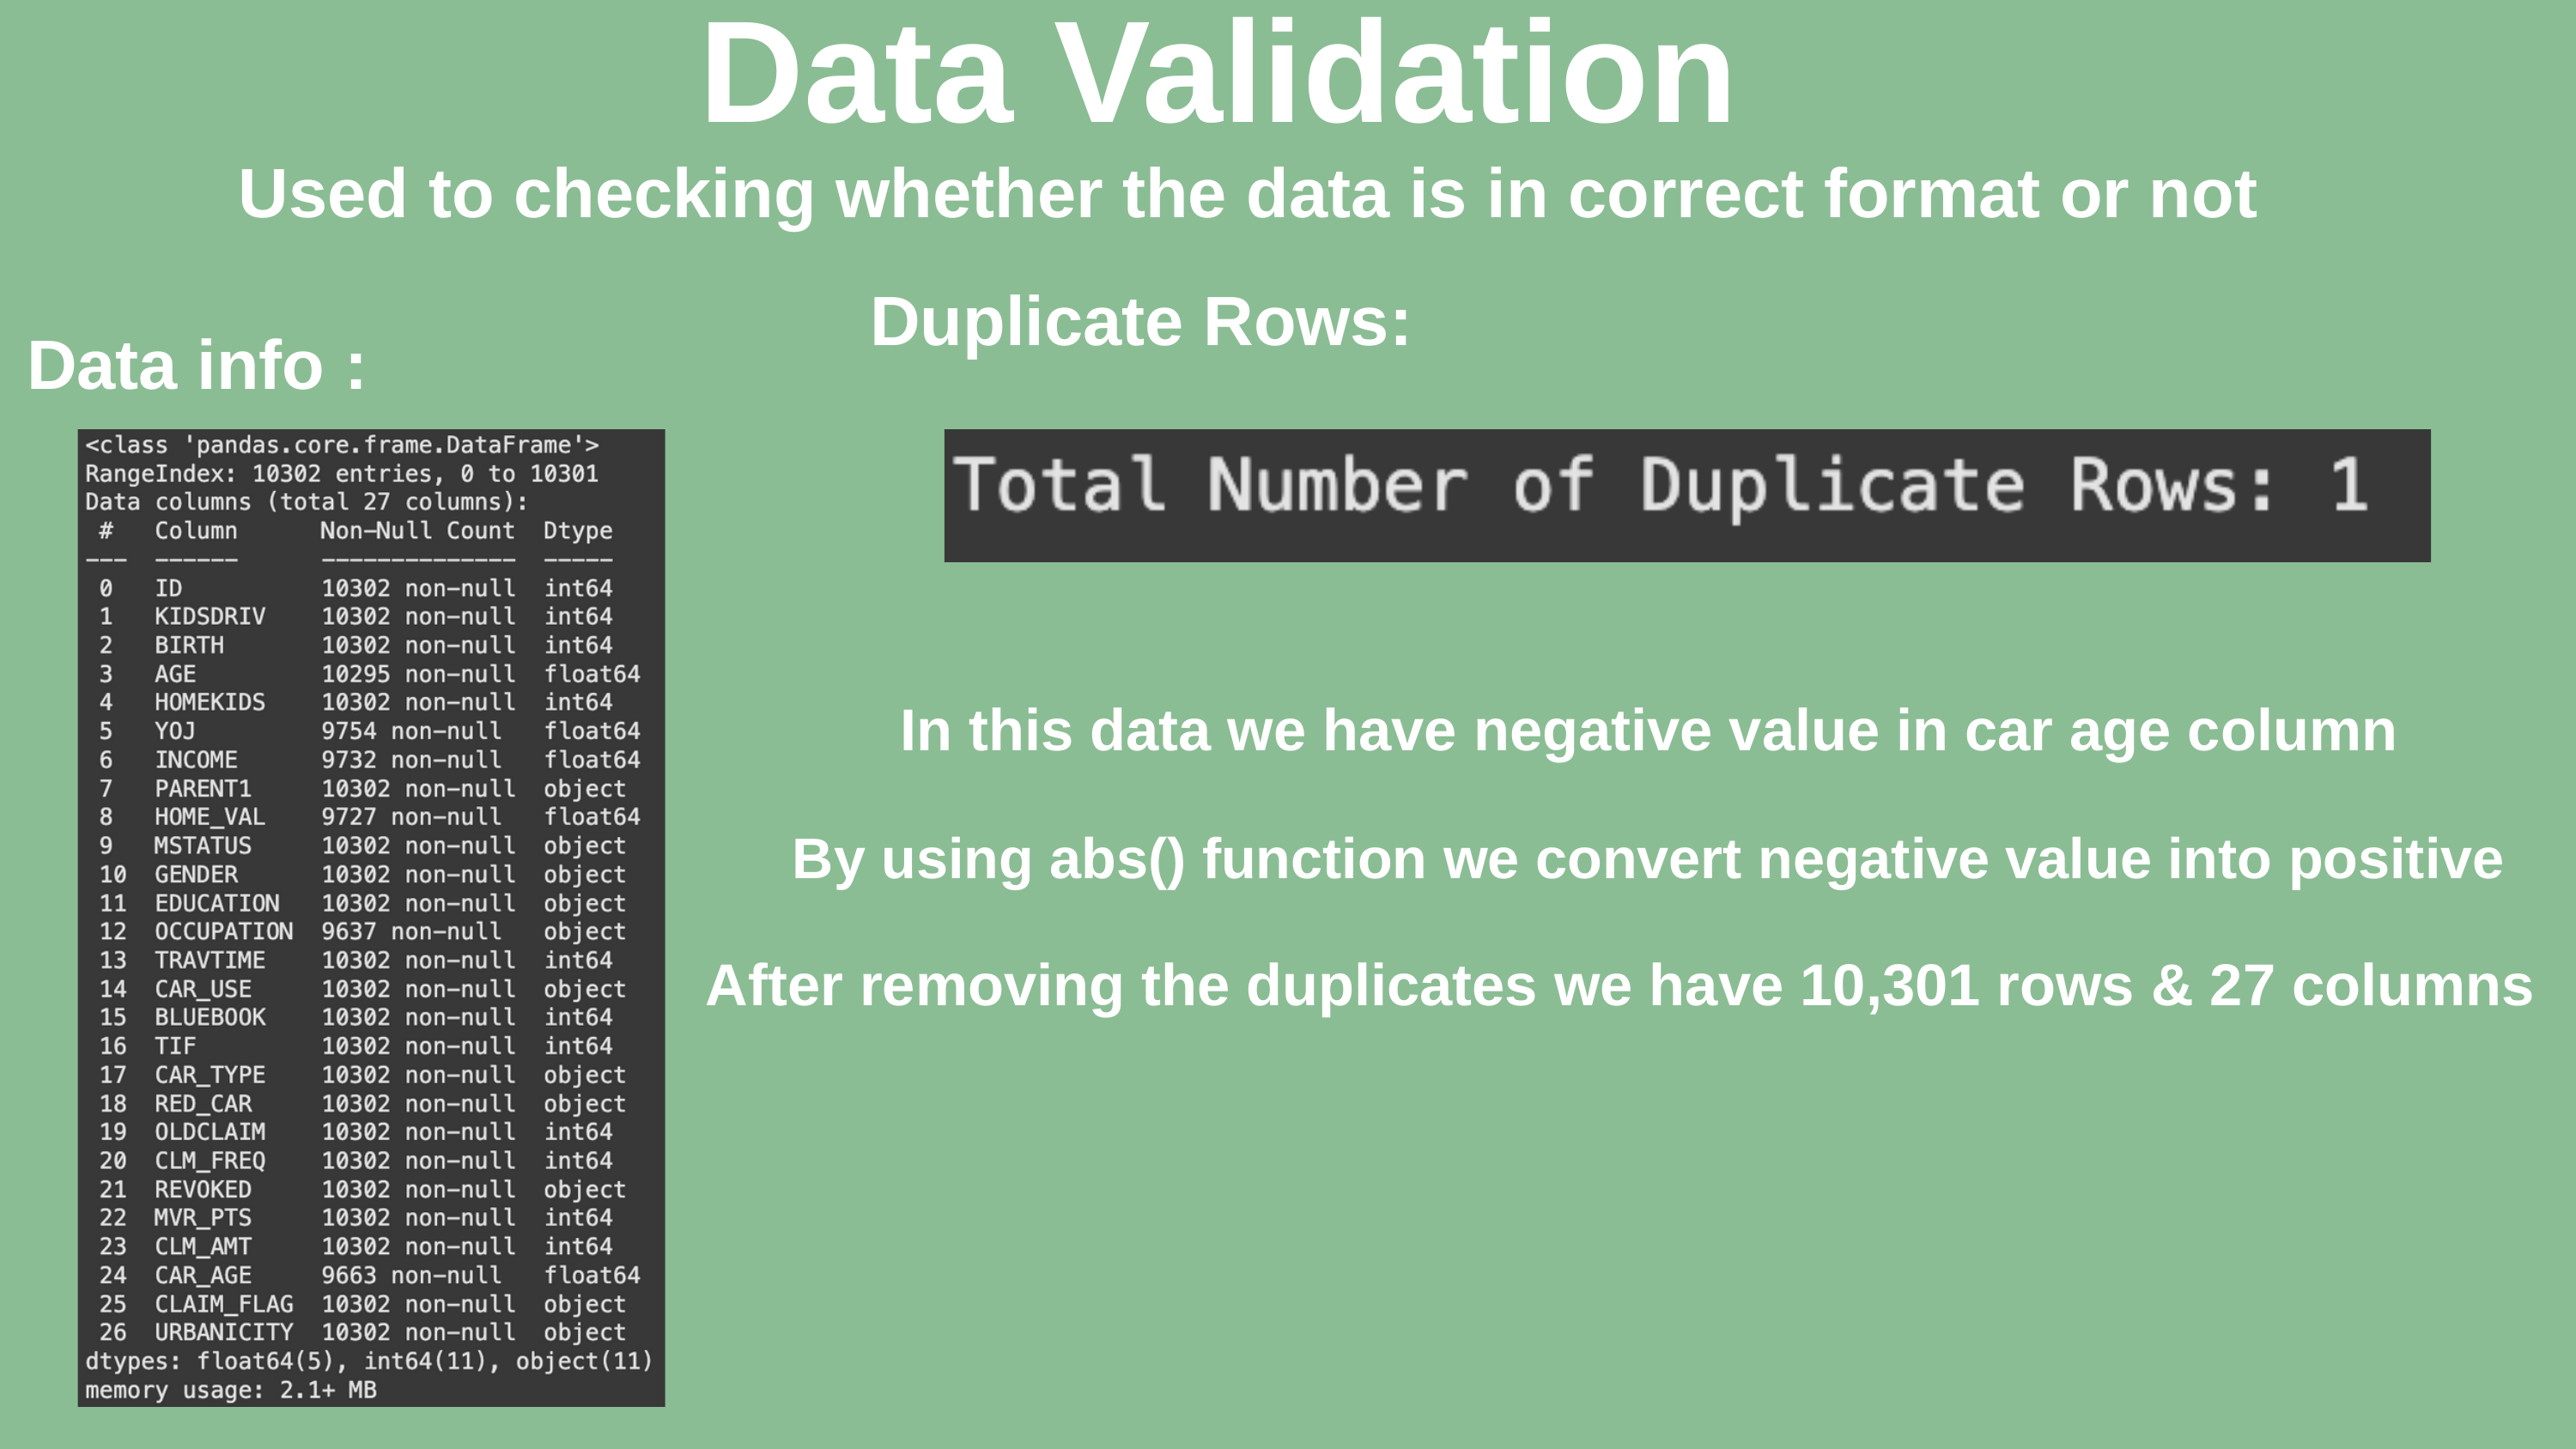

Data Validation
 Used to checking whether the data is in correct format or not

Duplicate Rows:
Data info :

In this data we have negative value in car age column

By using abs() function we convert negative value into positive
After removing the duplicates we have 10,301 rows & 27 columns